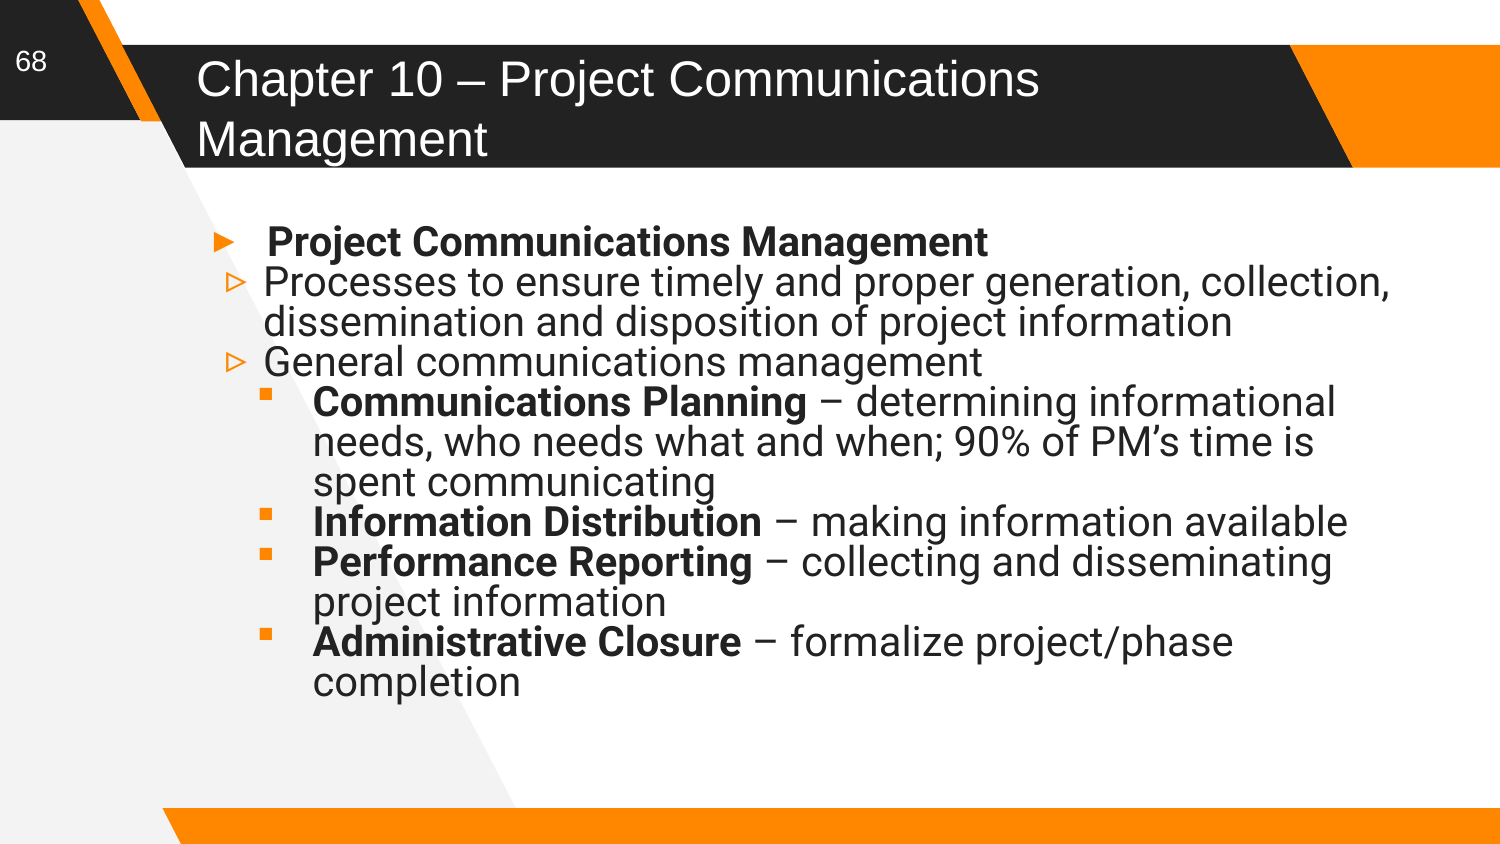

68
# Chapter 10 – Project Communications Management
Project Communications Management
Processes to ensure timely and proper generation, collection, dissemination and disposition of project information
General communications management
Communications Planning – determining informational needs, who needs what and when; 90% of PM’s time is spent communicating
Information Distribution – making information available
Performance Reporting – collecting and disseminating project information
Administrative Closure – formalize project/phase completion